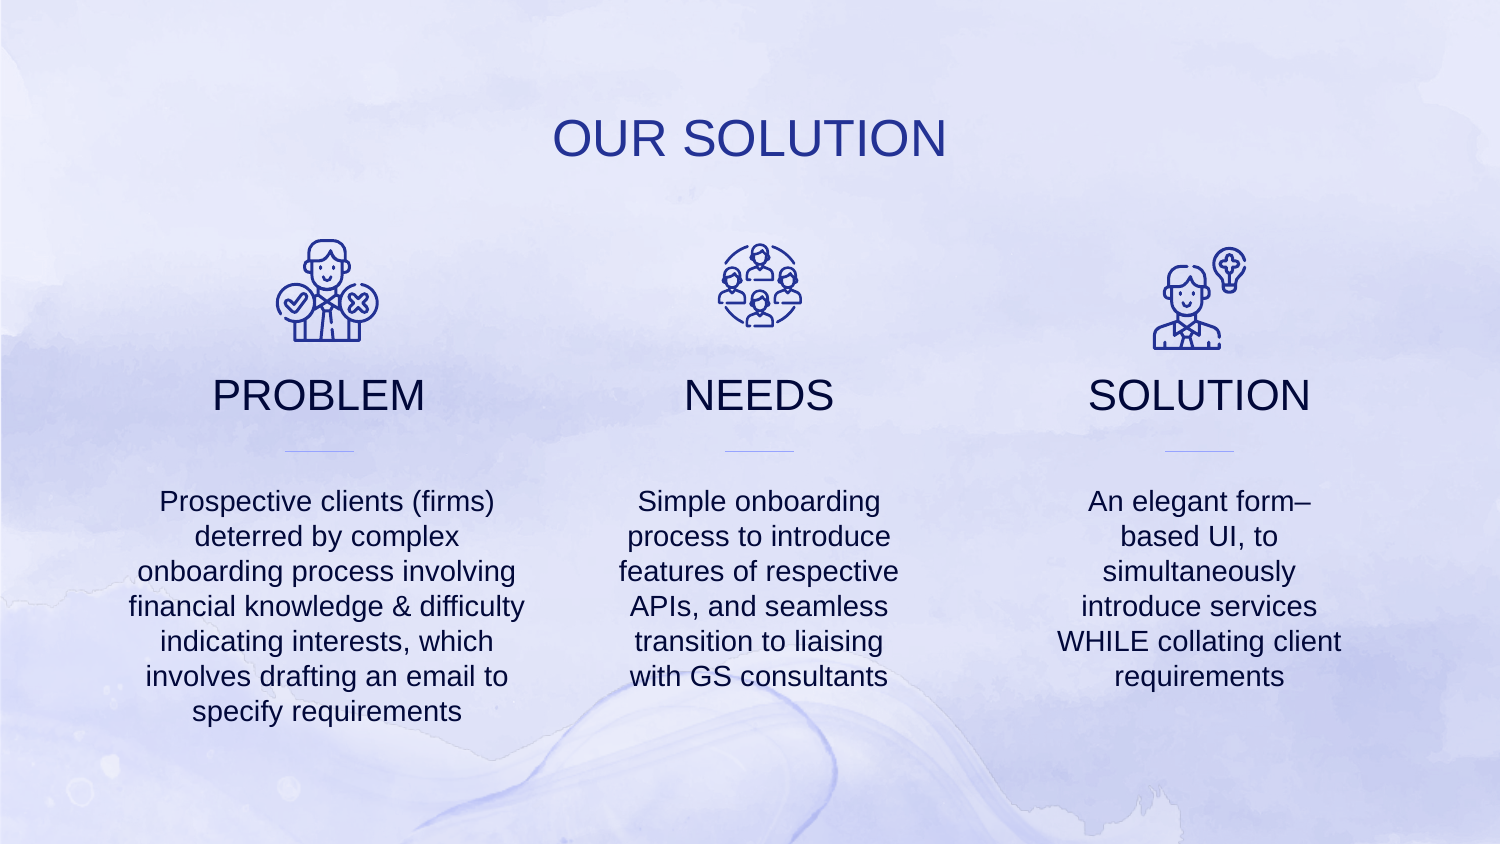

OUR SOLUTION

# PROBLEM
NEEDS
SOLUTION
Prospective clients (firms) deterred by complex onboarding process involving financial knowledge & difficulty indicating interests, which involves drafting an email to specify requirements
Simple onboarding process to introduce features of respective APIs, and seamless transition to liaising with GS consultants
An elegant form–based UI, to simultaneously introduce services WHILE collating client requirements